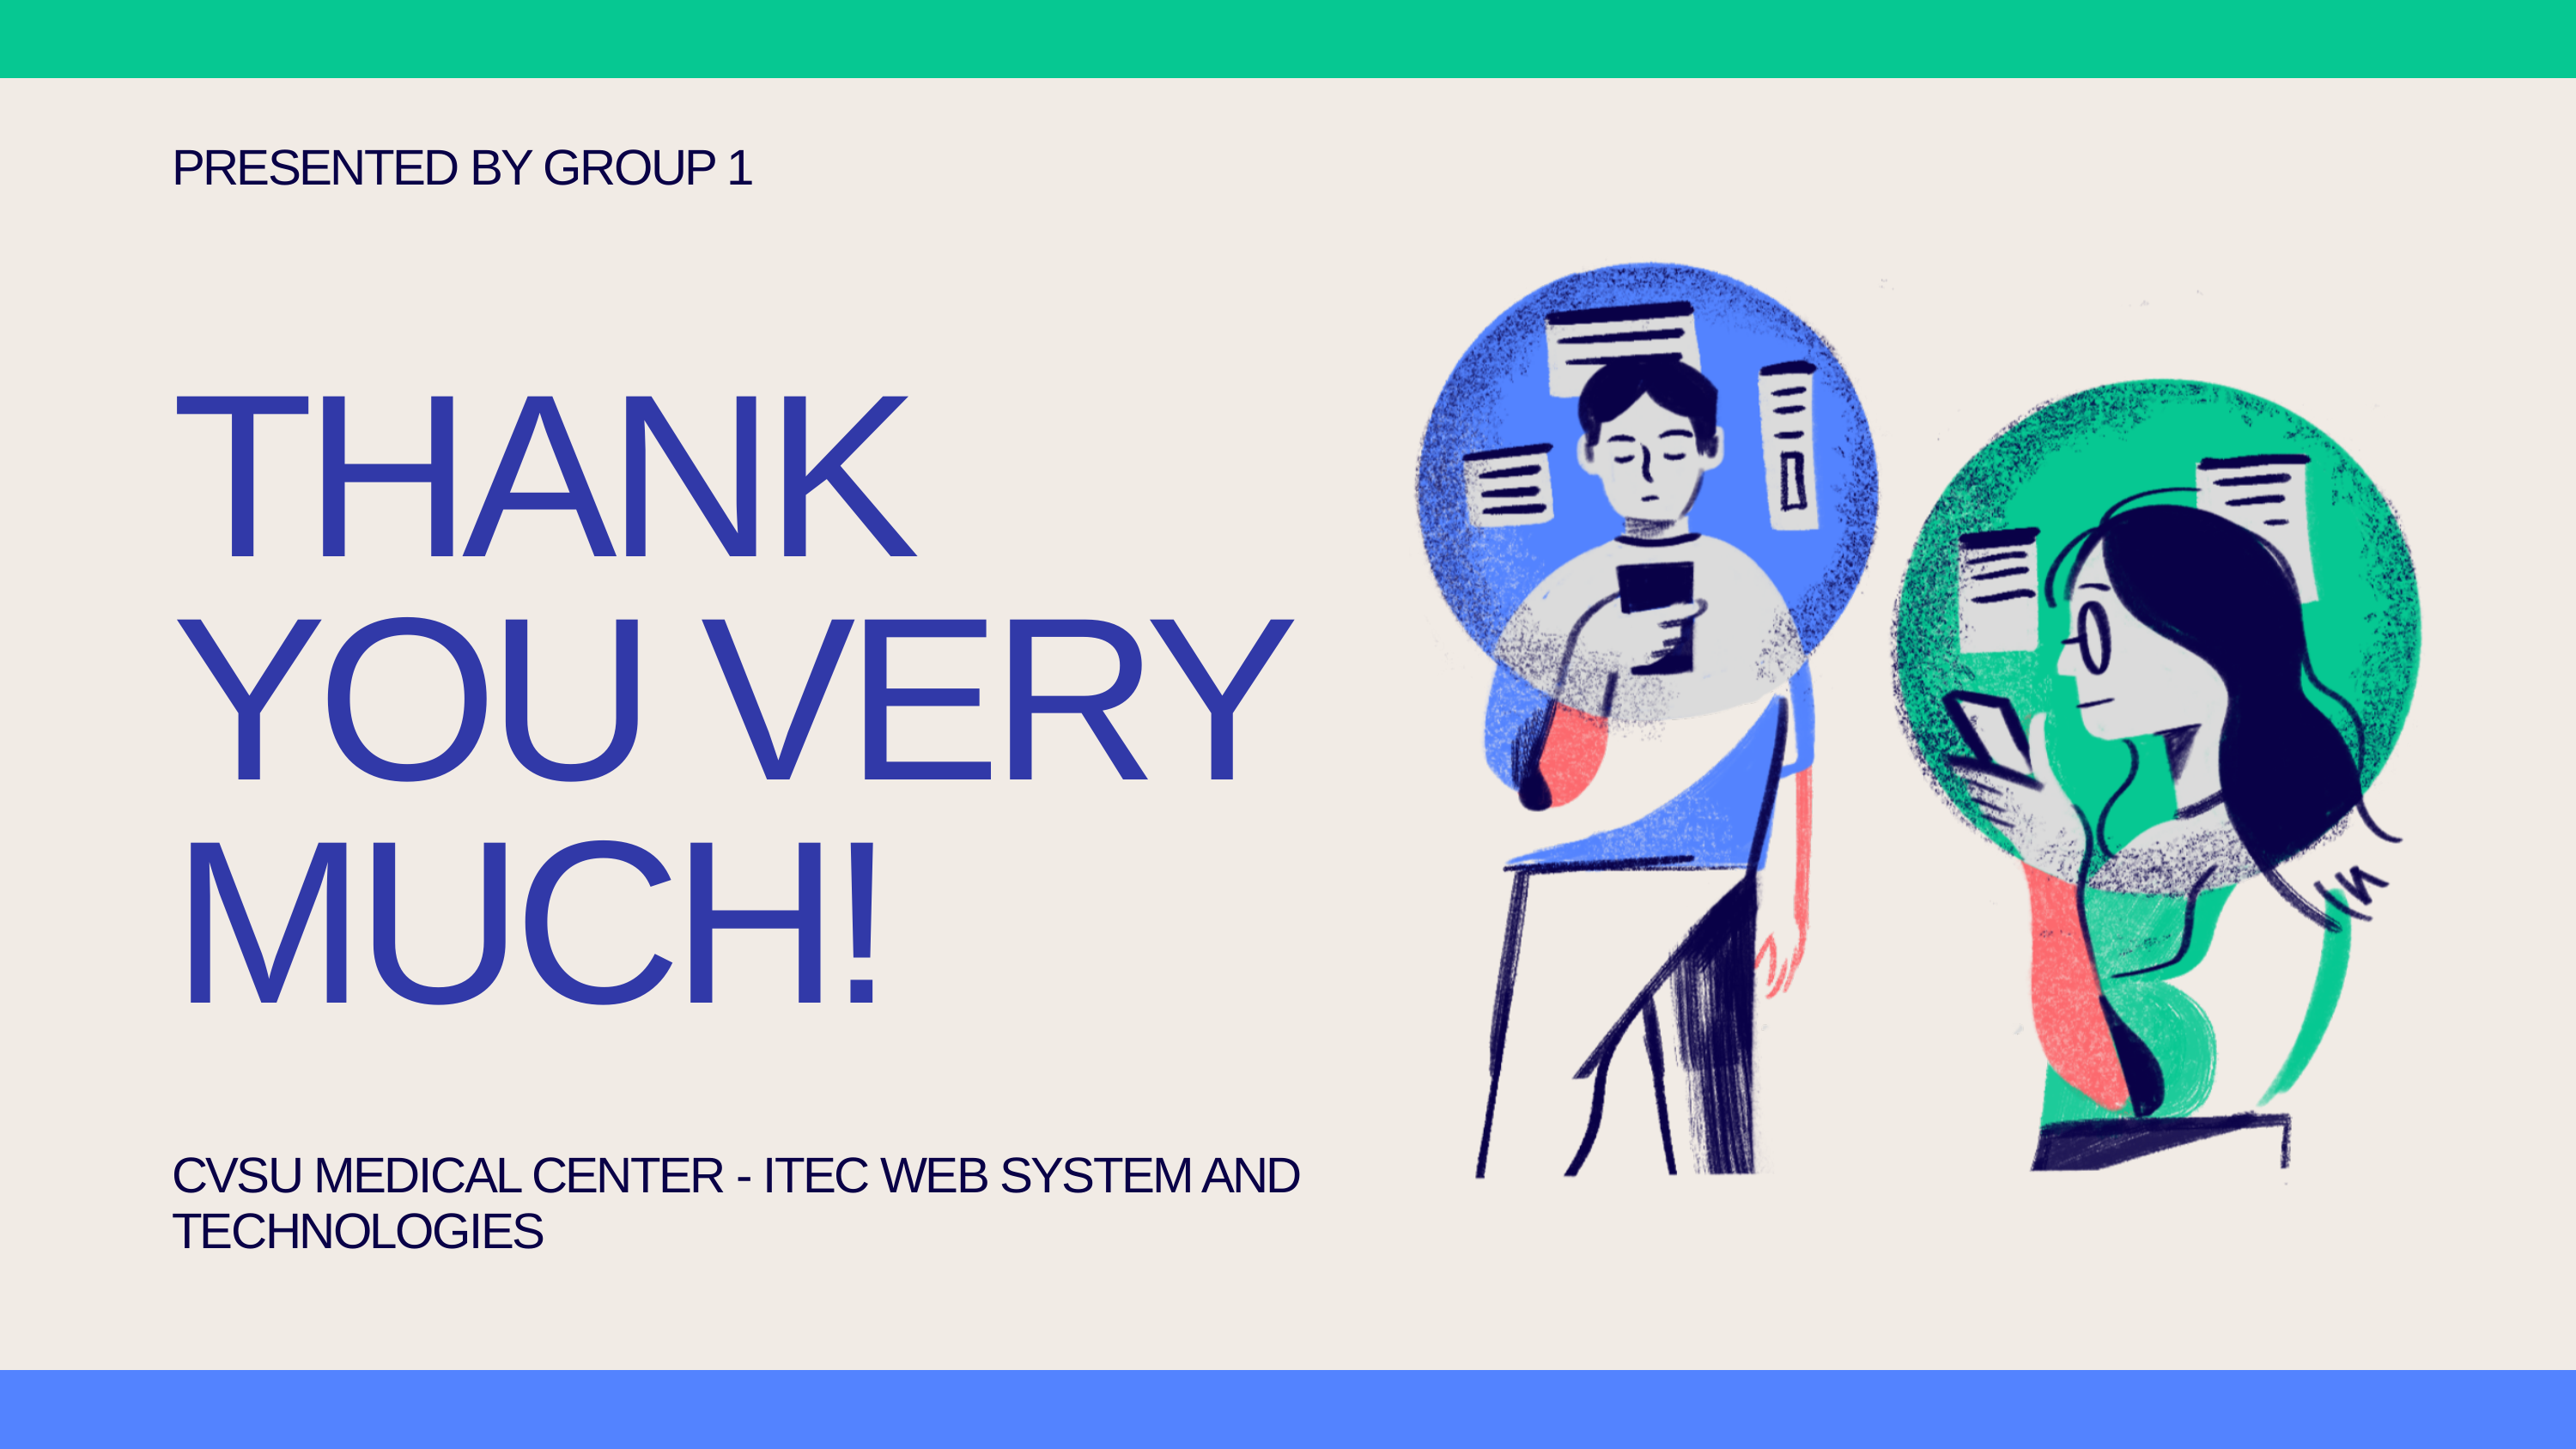

PRESENTED BY GROUP 1

THANK YOU VERY MUCH!
CVSU MEDICAL CENTER - ITEC WEB SYSTEM AND TECHNOLOGIES